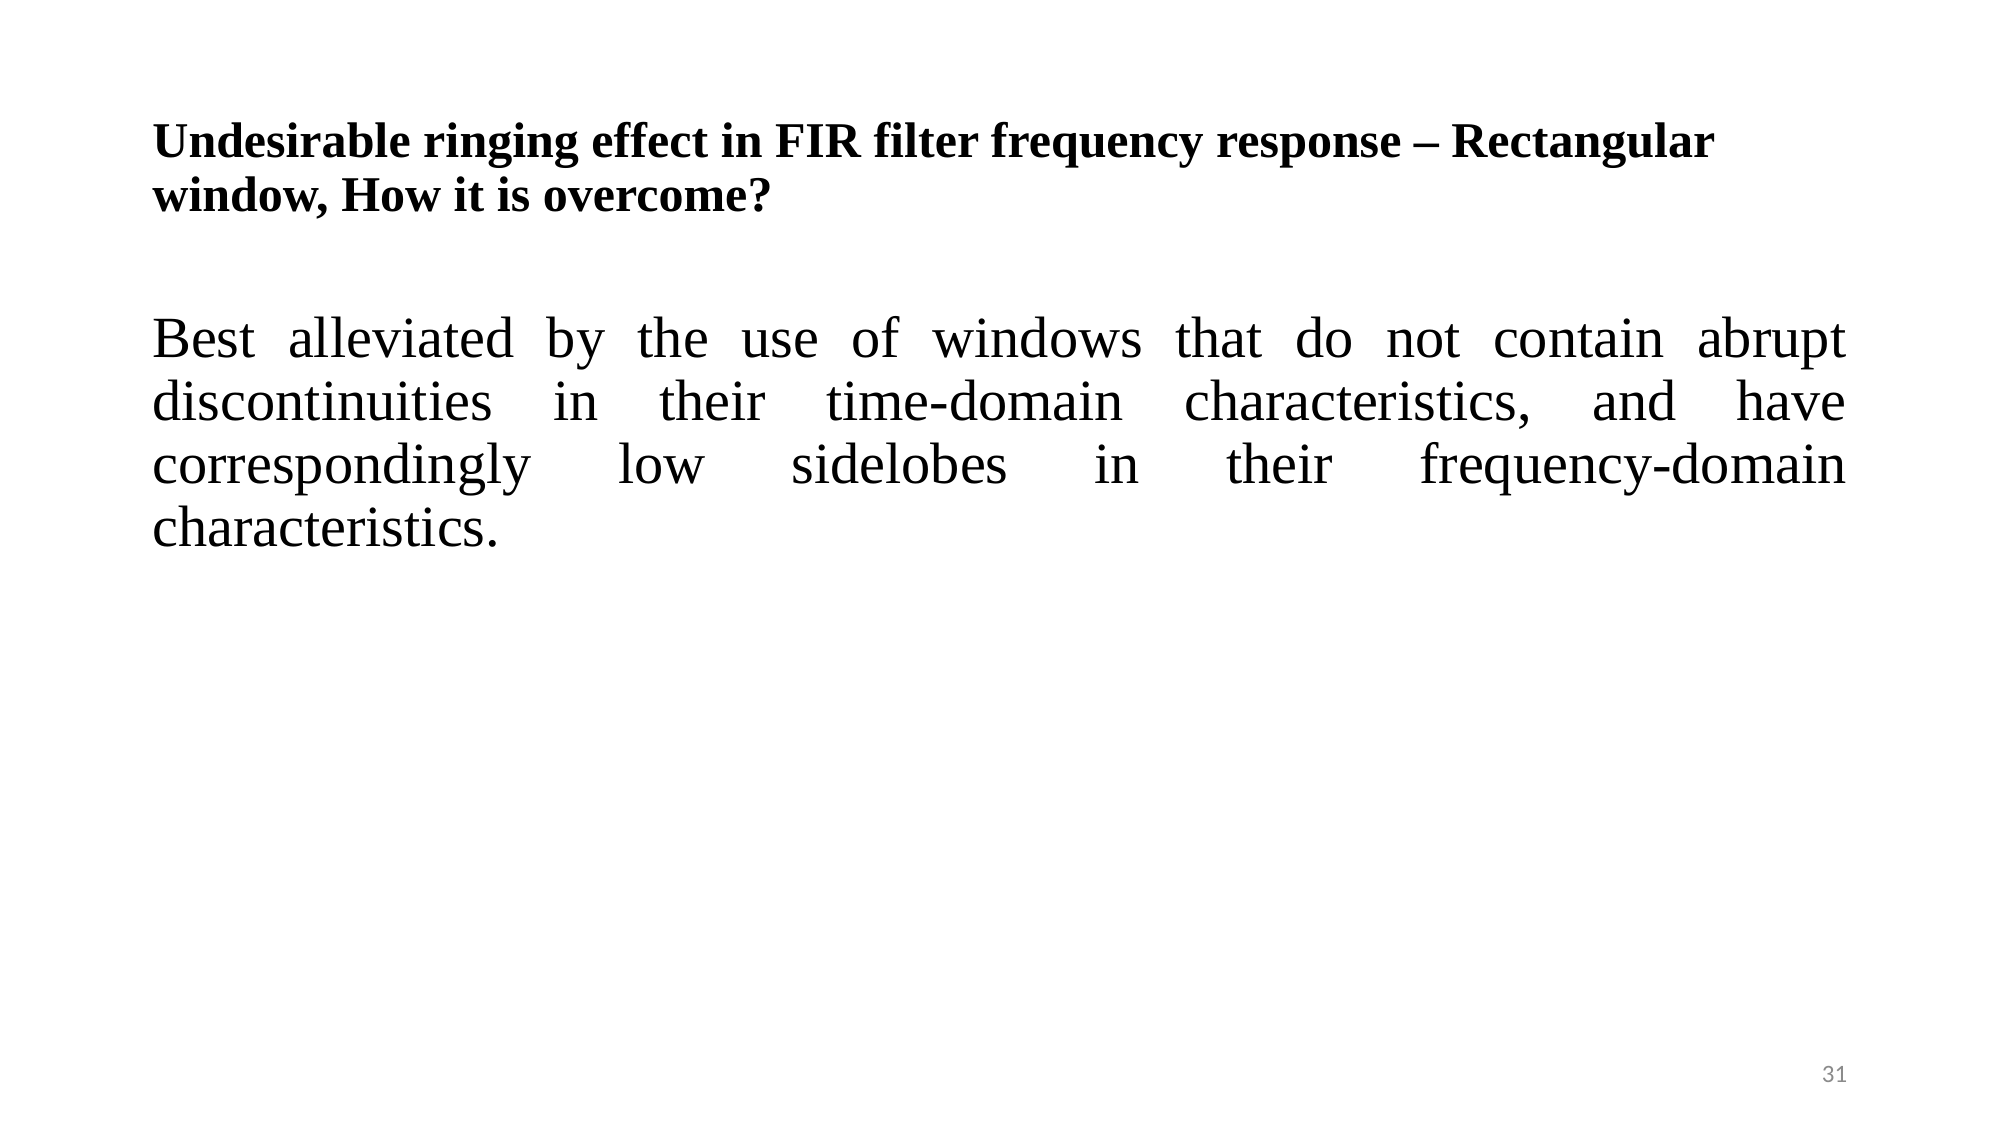

# Undesirable ringing effect in FIR filter frequency response – Rectangular window, How it is overcome?
Best alleviated by the use of windows that do not contain abrupt discontinuities in their time-domain characteristics, and have correspondingly low sidelobes in their frequency-domain characteristics.

31